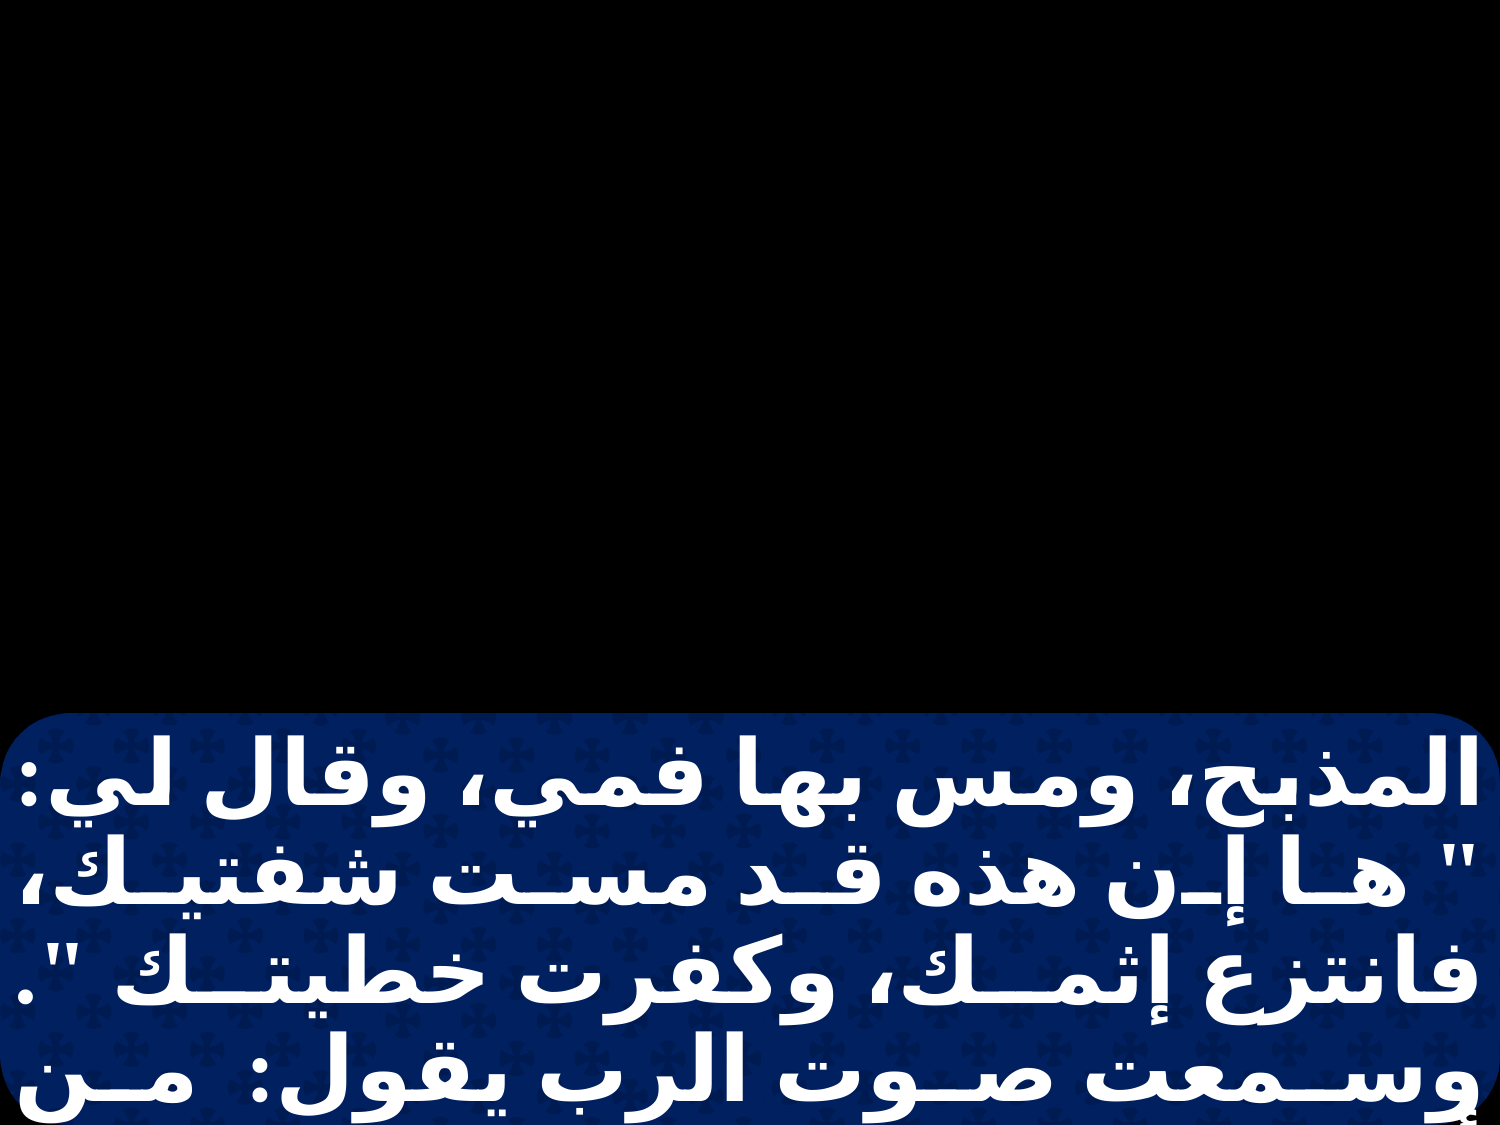

المذبح، ومس بها فمي، وقال لي: " ها إن هذه قد مست شفتيك، فانتزع إثمك، وكفرت خطيتك ". وسمعت صوت الرب يقول:  من أرسل؟ ومن ينطلق إلى هذا الشعب؟" فقلت: "هأنذا فأرسلني".